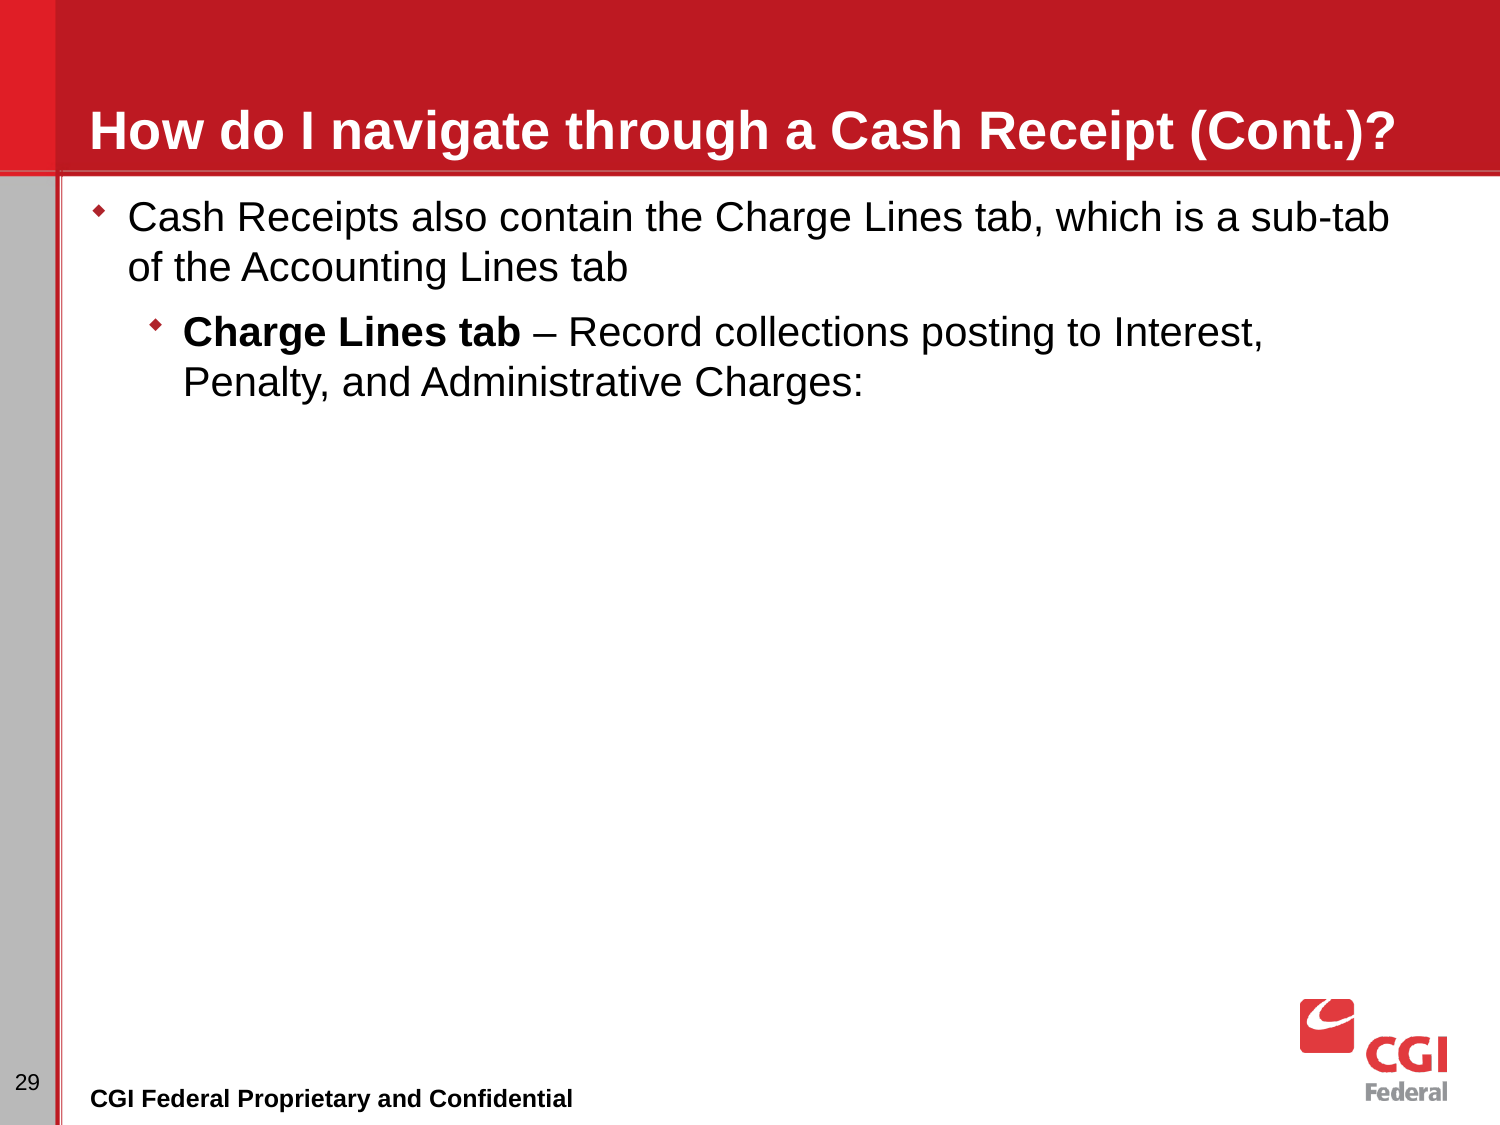

# How do I navigate through a Cash Receipt (Cont.)?
Cash Receipts also contain the Charge Lines tab, which is a sub-tab of the Accounting Lines tab

Charge Lines tab – Record collections posting to Interest, Penalty, and Administrative Charges:

29
CGI Federal Proprietary and Confidential